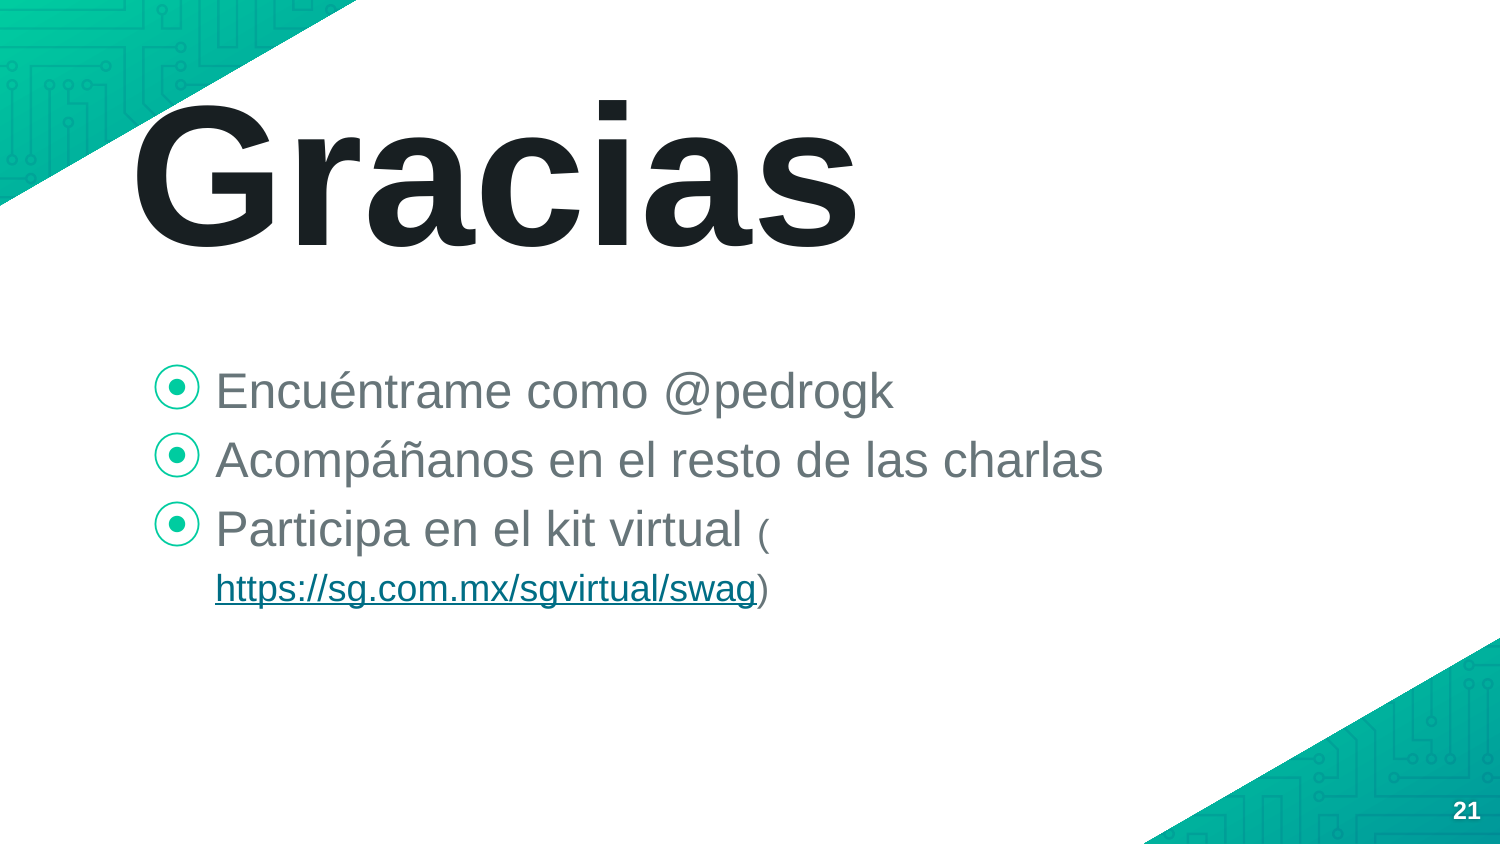

Gracias

Encuéntrame como @pedrogk
Acompáñanos en el resto de las charlas
Participa en el kit virtual (https://sg.com.mx/sgvirtual/swag)

21